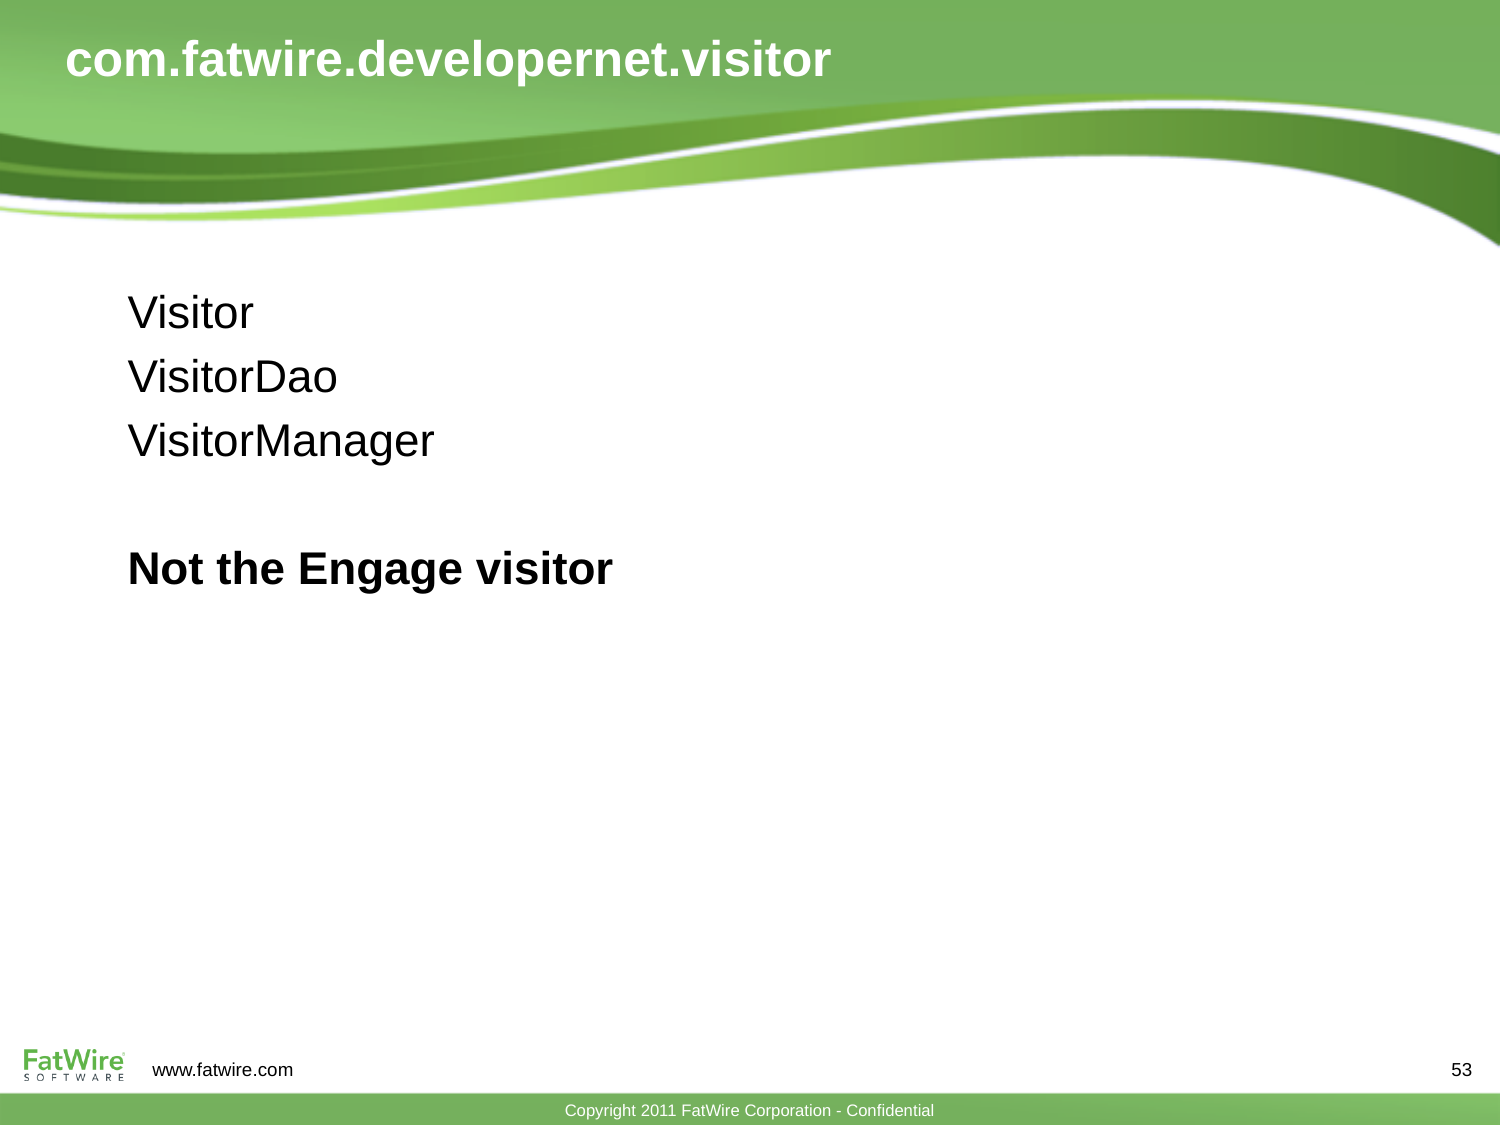

# com.fatwire.developernet.visitor
Visitor
VisitorDao
VisitorManager

Not the Engage visitor

53